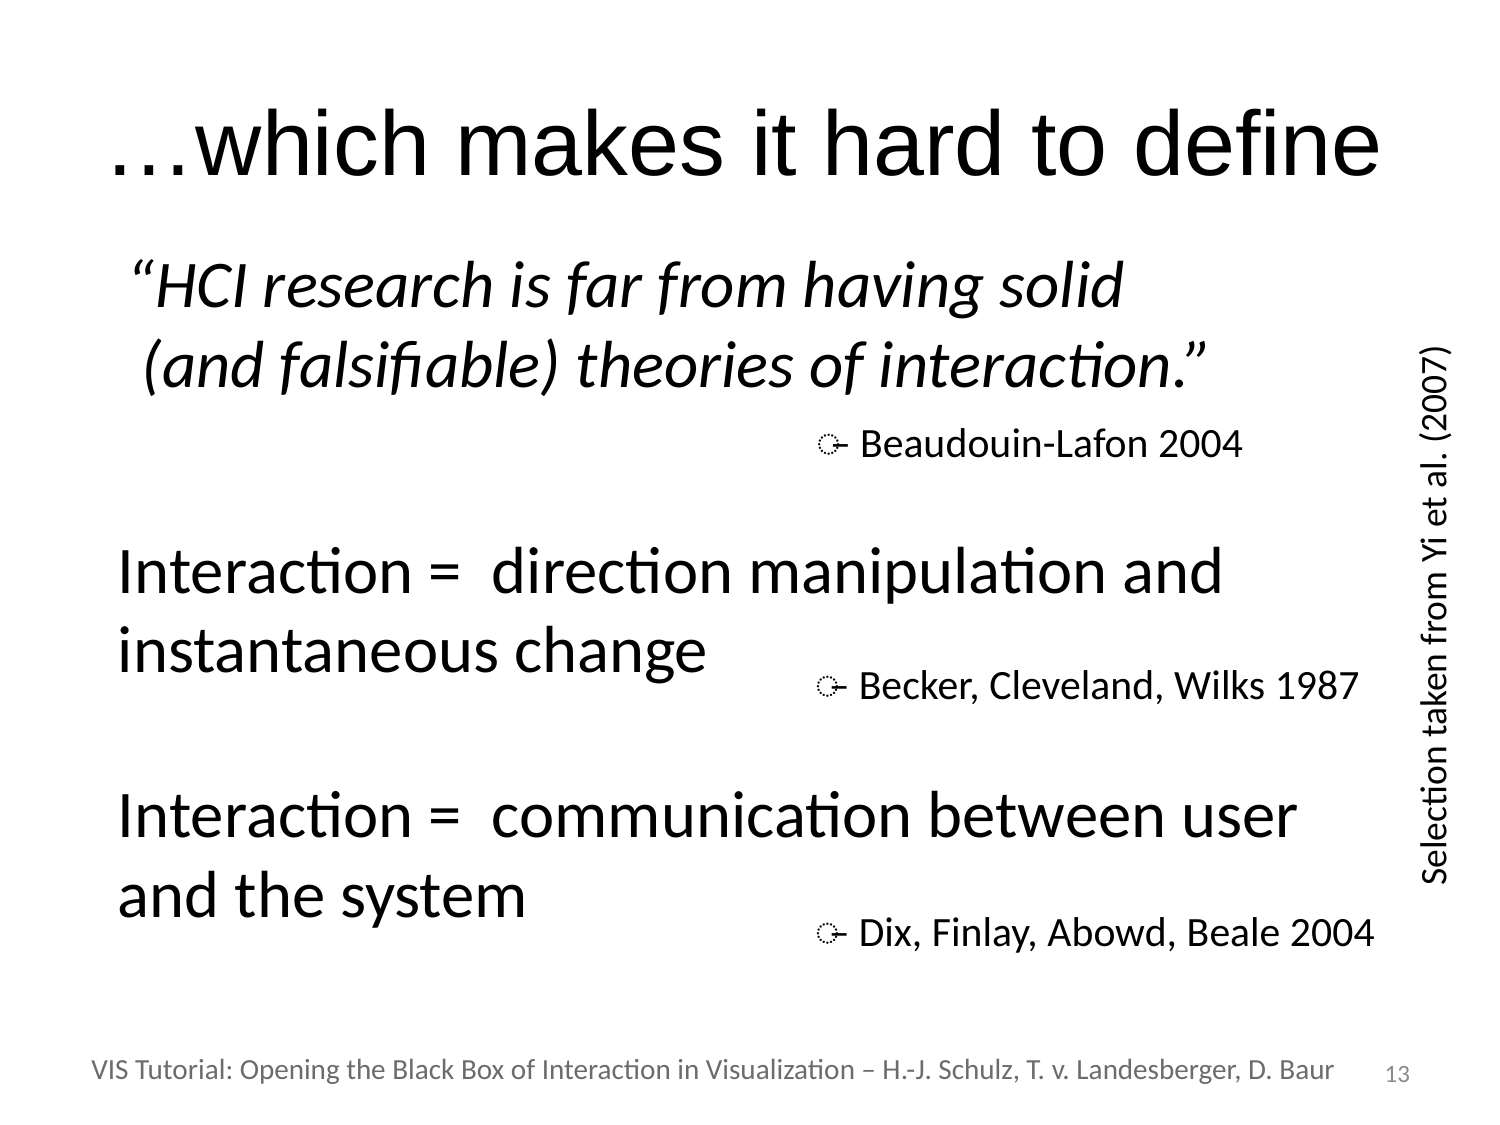

# …which makes it hard to define
“HCI research is far from having solid
 (and falsifiable) theories of interaction.”
̶  Beaudouin-Lafon 2004
Interaction =  direction manipulation and instantaneous change
Selection taken from Yi et al. (2007)
̶  Becker, Cleveland, Wilks 1987
Interaction =  communication between user and the system
̶  Dix, Finlay, Abowd, Beale 2004
VIS Tutorial: Opening the Black Box of Interaction in Visualization – H.-J. Schulz, T. v. Landesberger, D. Baur
13